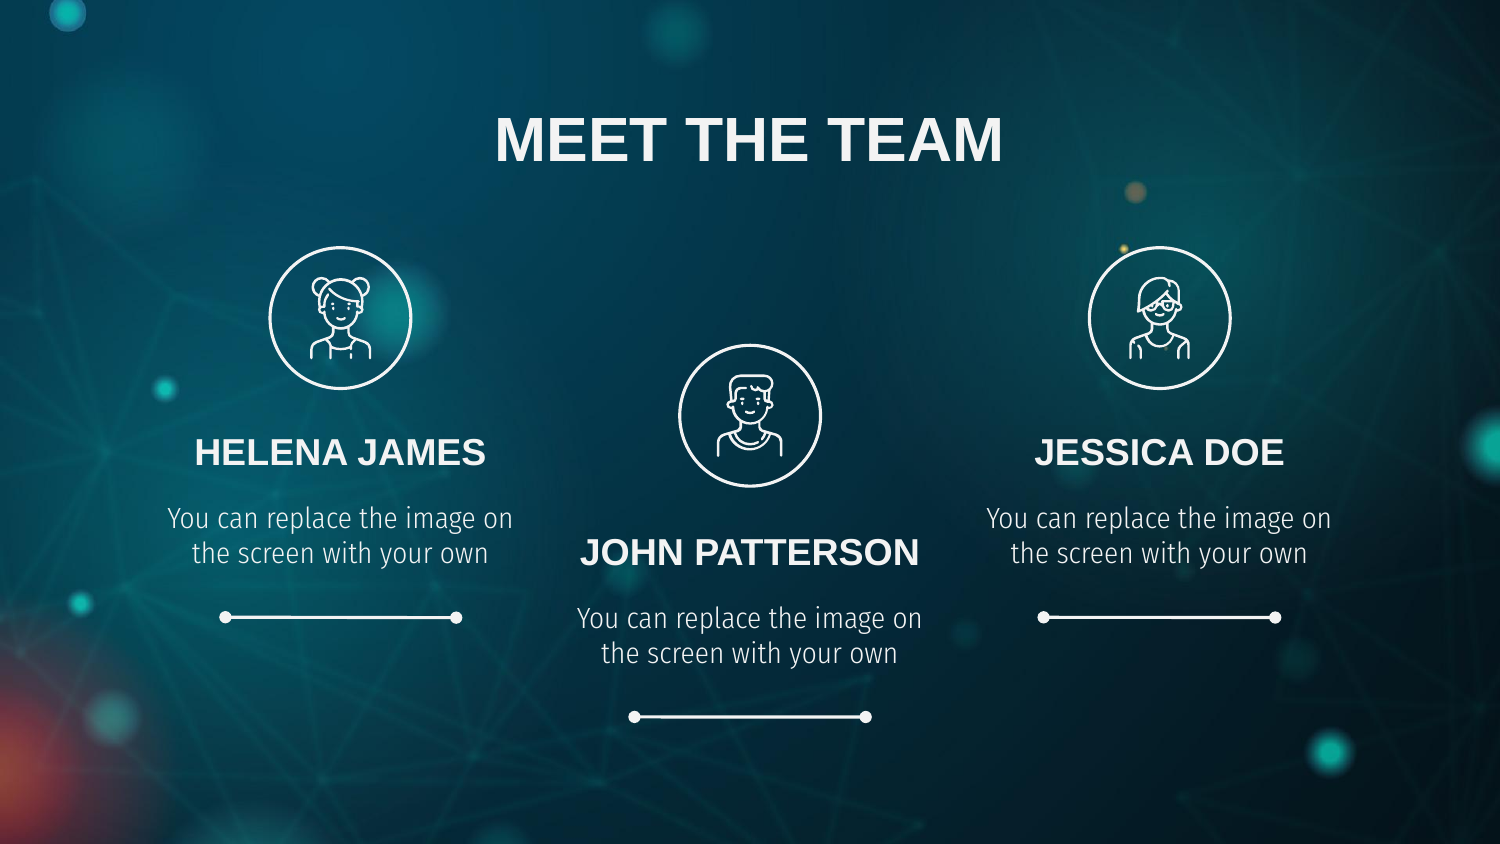

MEET THE TEAM

# HELENA JAMES
JESSICA DOE
You can replace the image on the screen with your own
You can replace the image on the screen with your own
JOHN PATTERSON
You can replace the image on the screen with your own